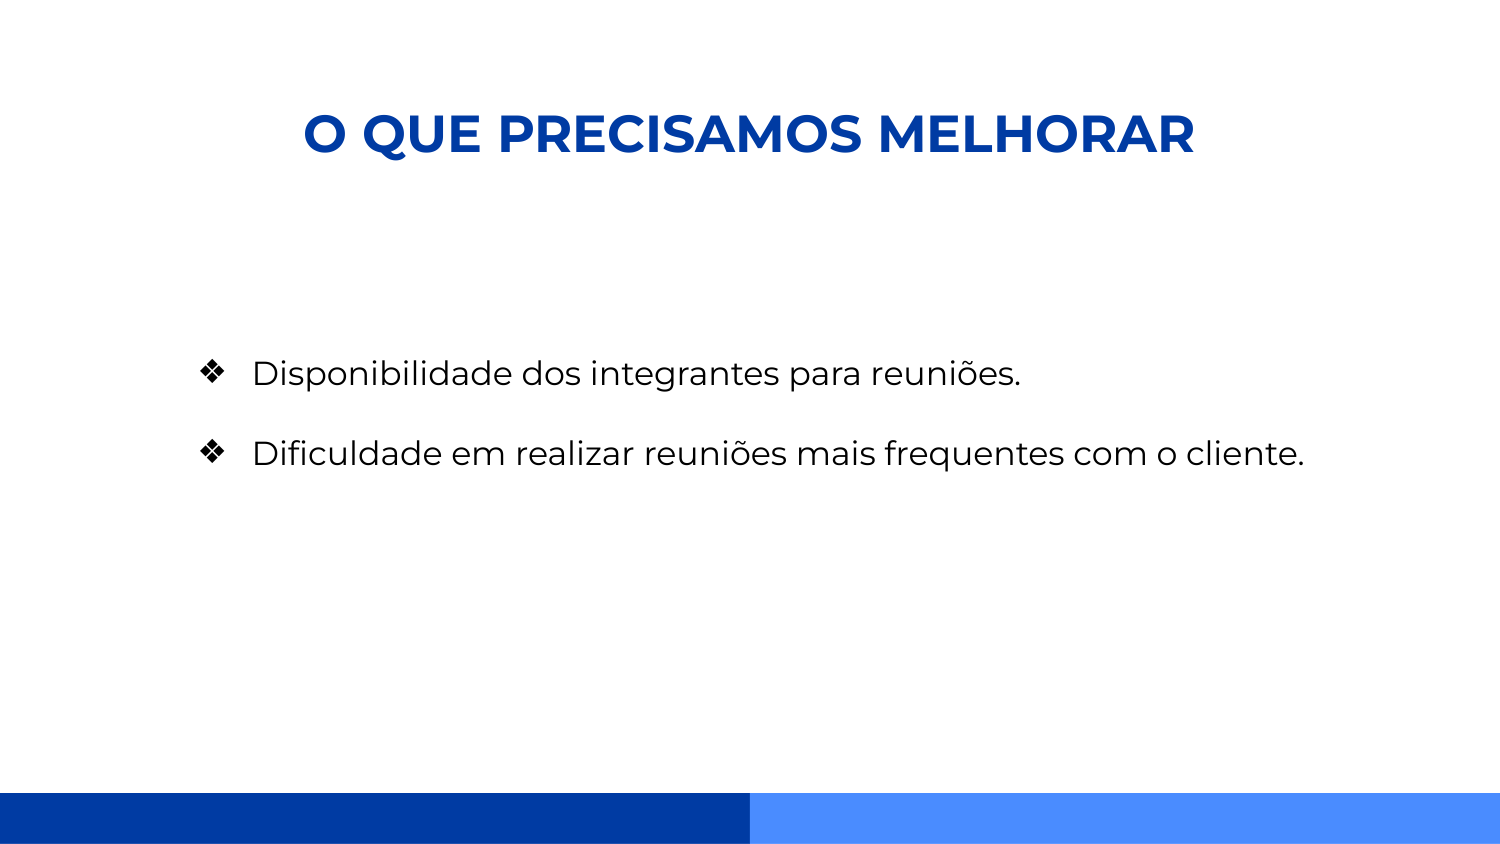

O QUE PRECISAMOS MELHORAR

Disponibilidade dos integrantes para reuniões.
Dificuldade em realizar reuniões mais frequentes com o cliente.